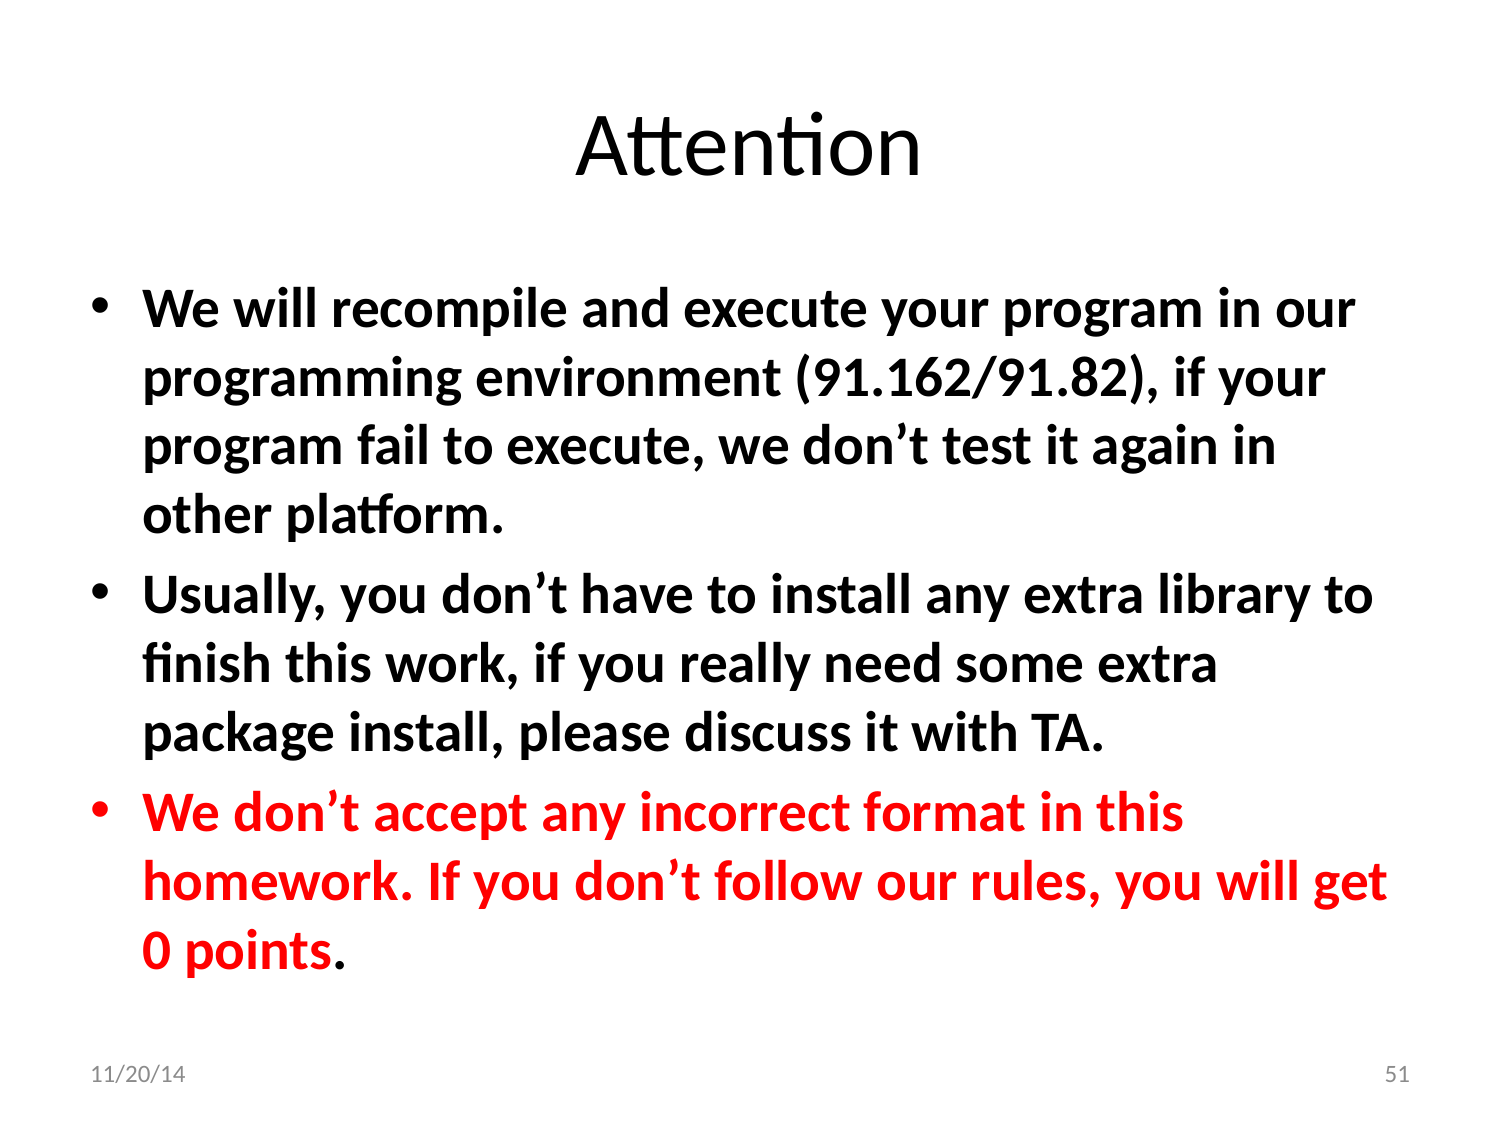

# Attention
We will recompile and execute your program in our programming environment (91.162/91.82), if your program fail to execute, we don’t test it again in other platform.
Usually, you don’t have to install any extra library to finish this work, if you really need some extra package install, please discuss it with TA.
We don’t accept any incorrect format in this homework. If you don’t follow our rules, you will get 0 points.
11/20/14
51